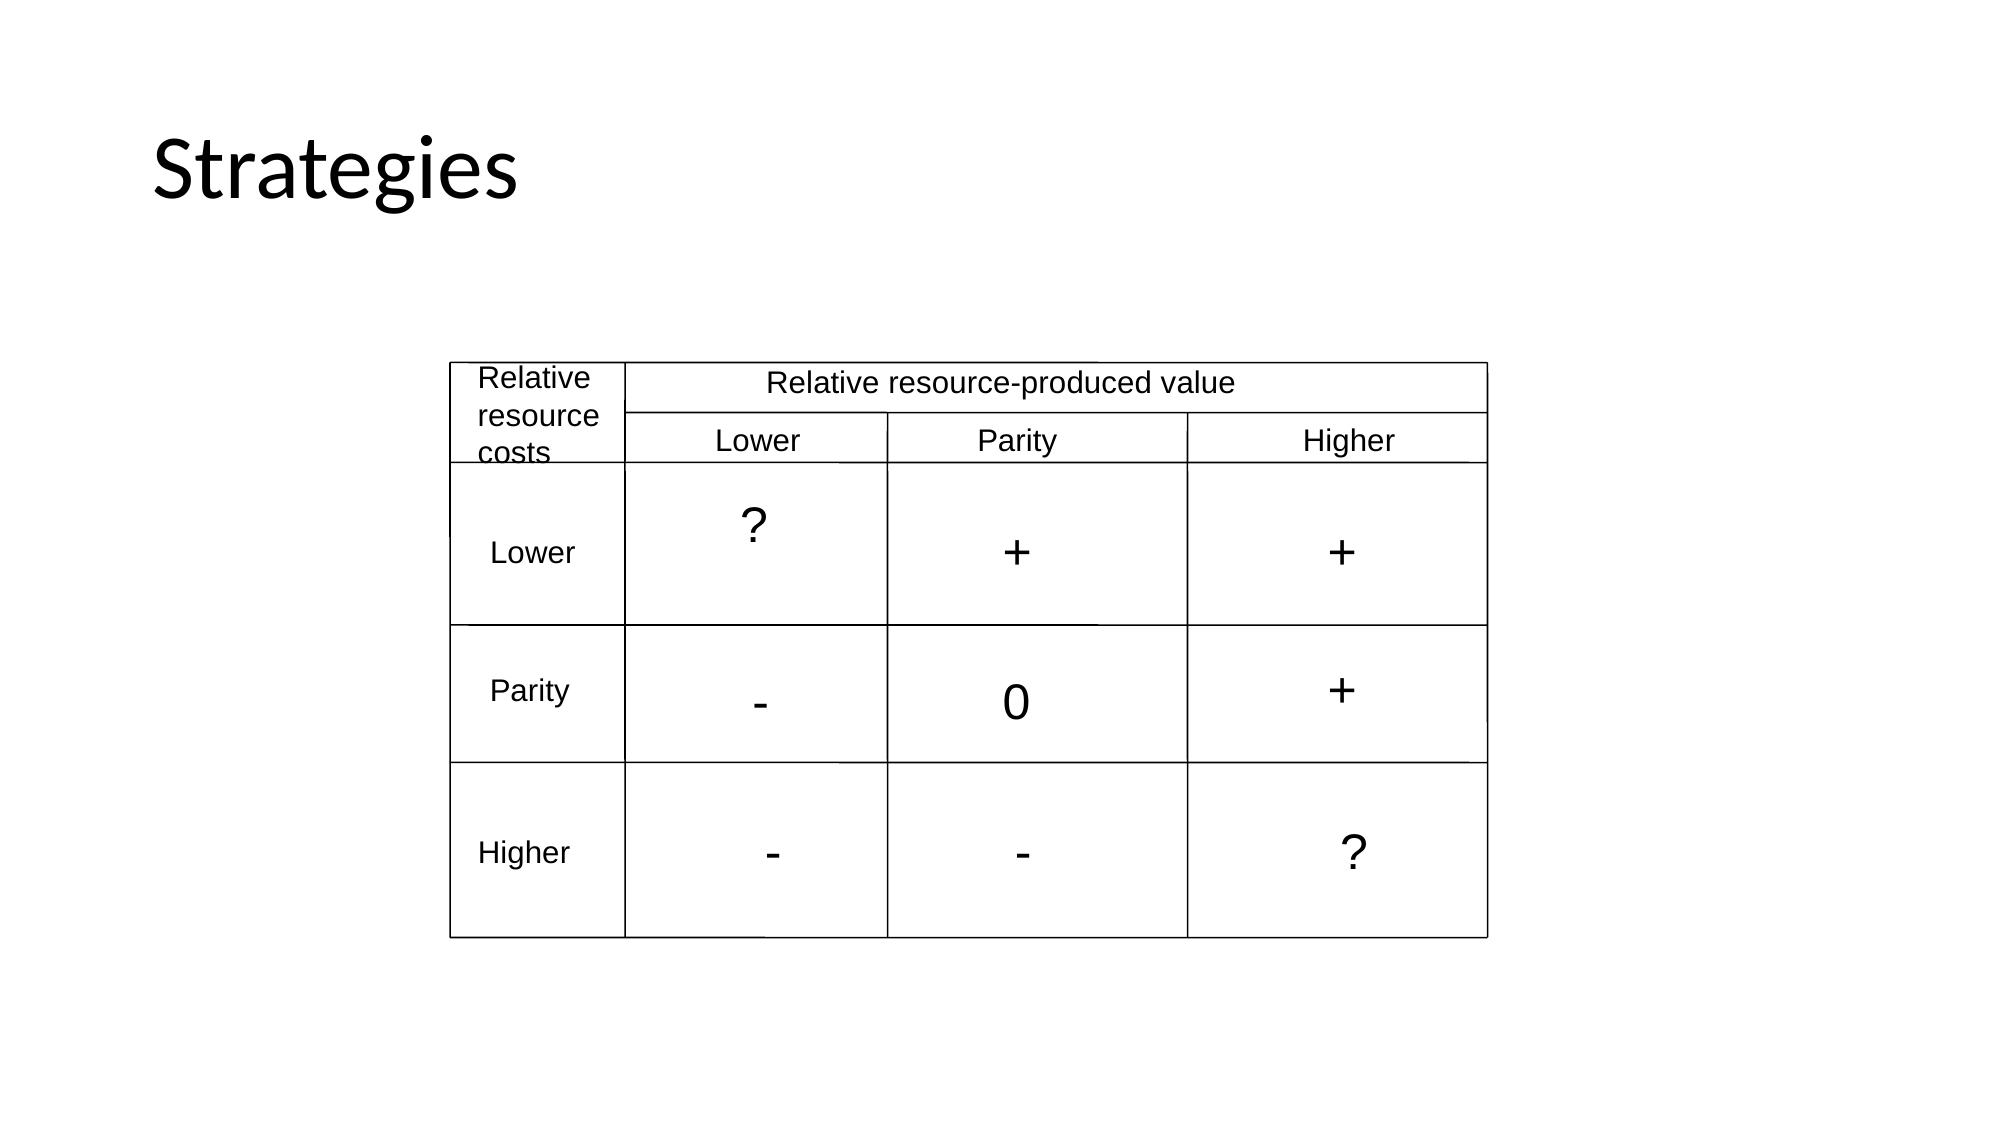

# Strategies
Relative
resource
costs
Relative resource-produced value

Lower
Parity
Higher

?

+
+
Lower

+
-
0
Parity

-
-
?
Higher